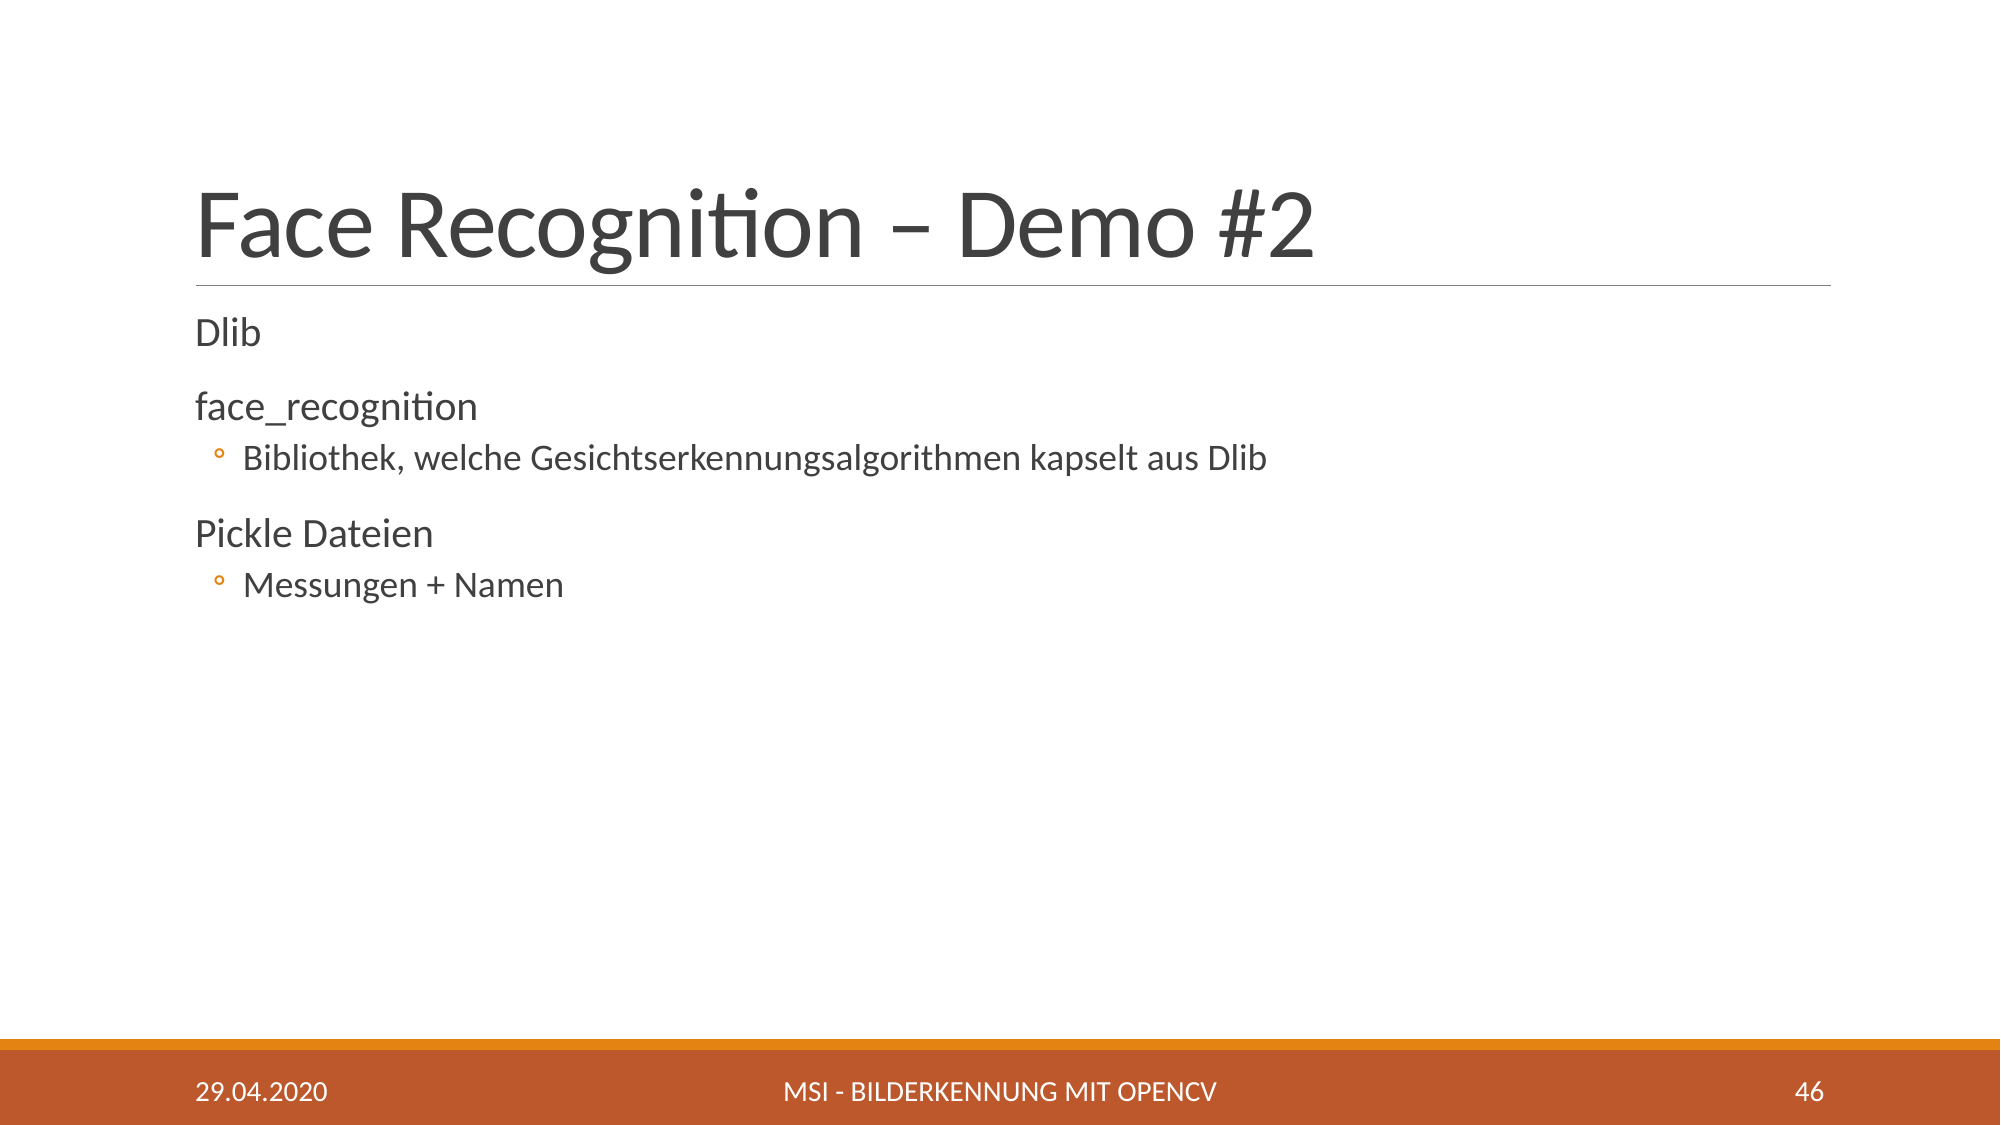

# Face Recognition – Demo #2
Dlib
face_recognition
Bibliothek, welche Gesichtserkennungsalgorithmen kapselt aus Dlib
Pickle Dateien
Messungen + Namen

29.04.2020
MSI - Bilderkennung mit OpenCV
46